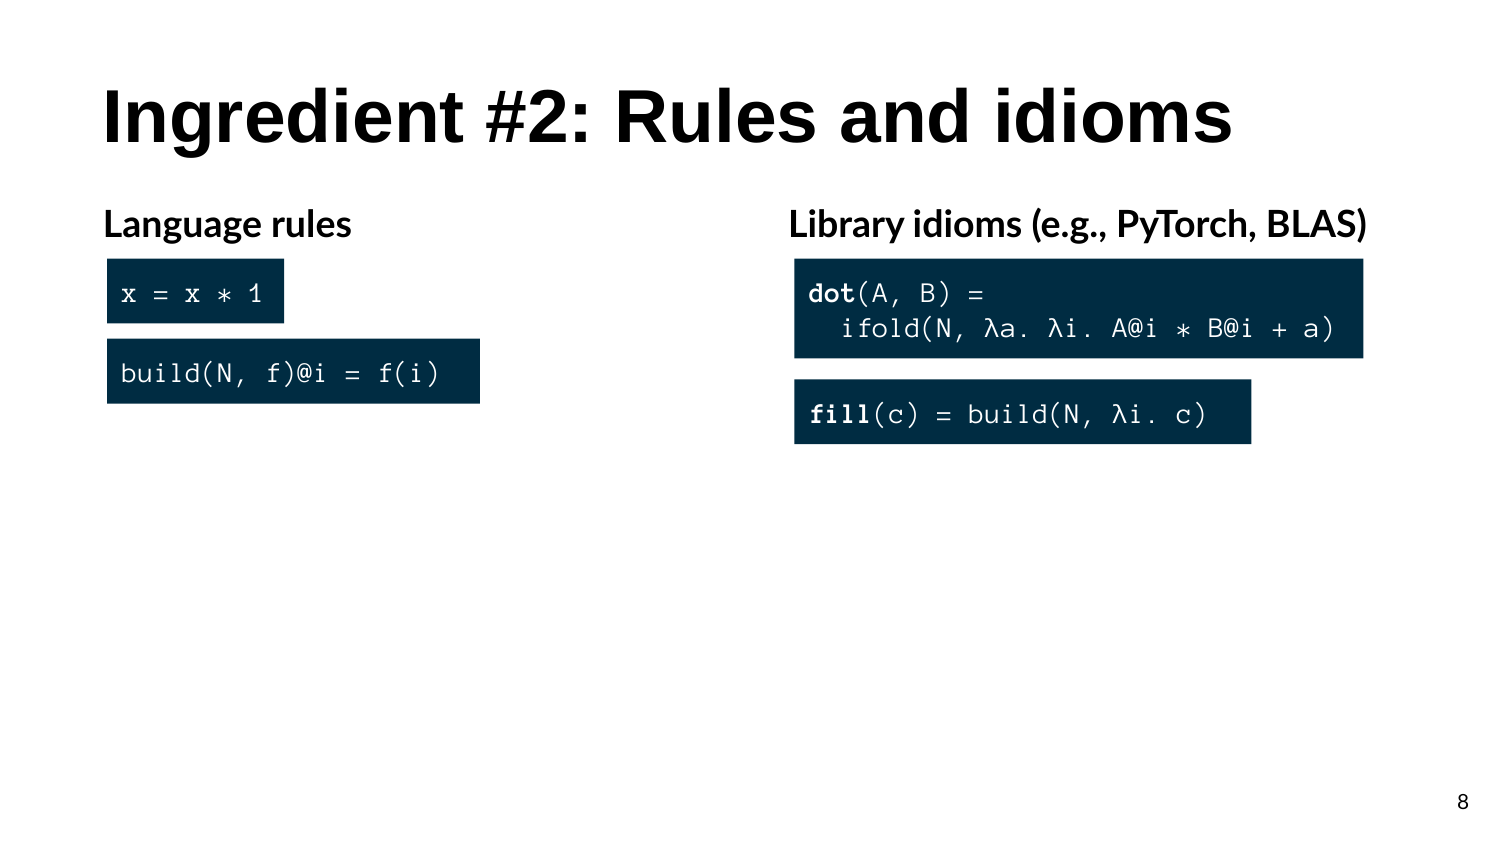

Ingredient #2: Rules and idioms
Language rules
Library idioms (e.g., PyTorch, BLAS)
x = x * 1
dot(A, B) =
  ifold(N, λa. λi. A@i * B@i + a)
build(N, f)@i = f(i)
fill(c) = build(N, λi. c)
8